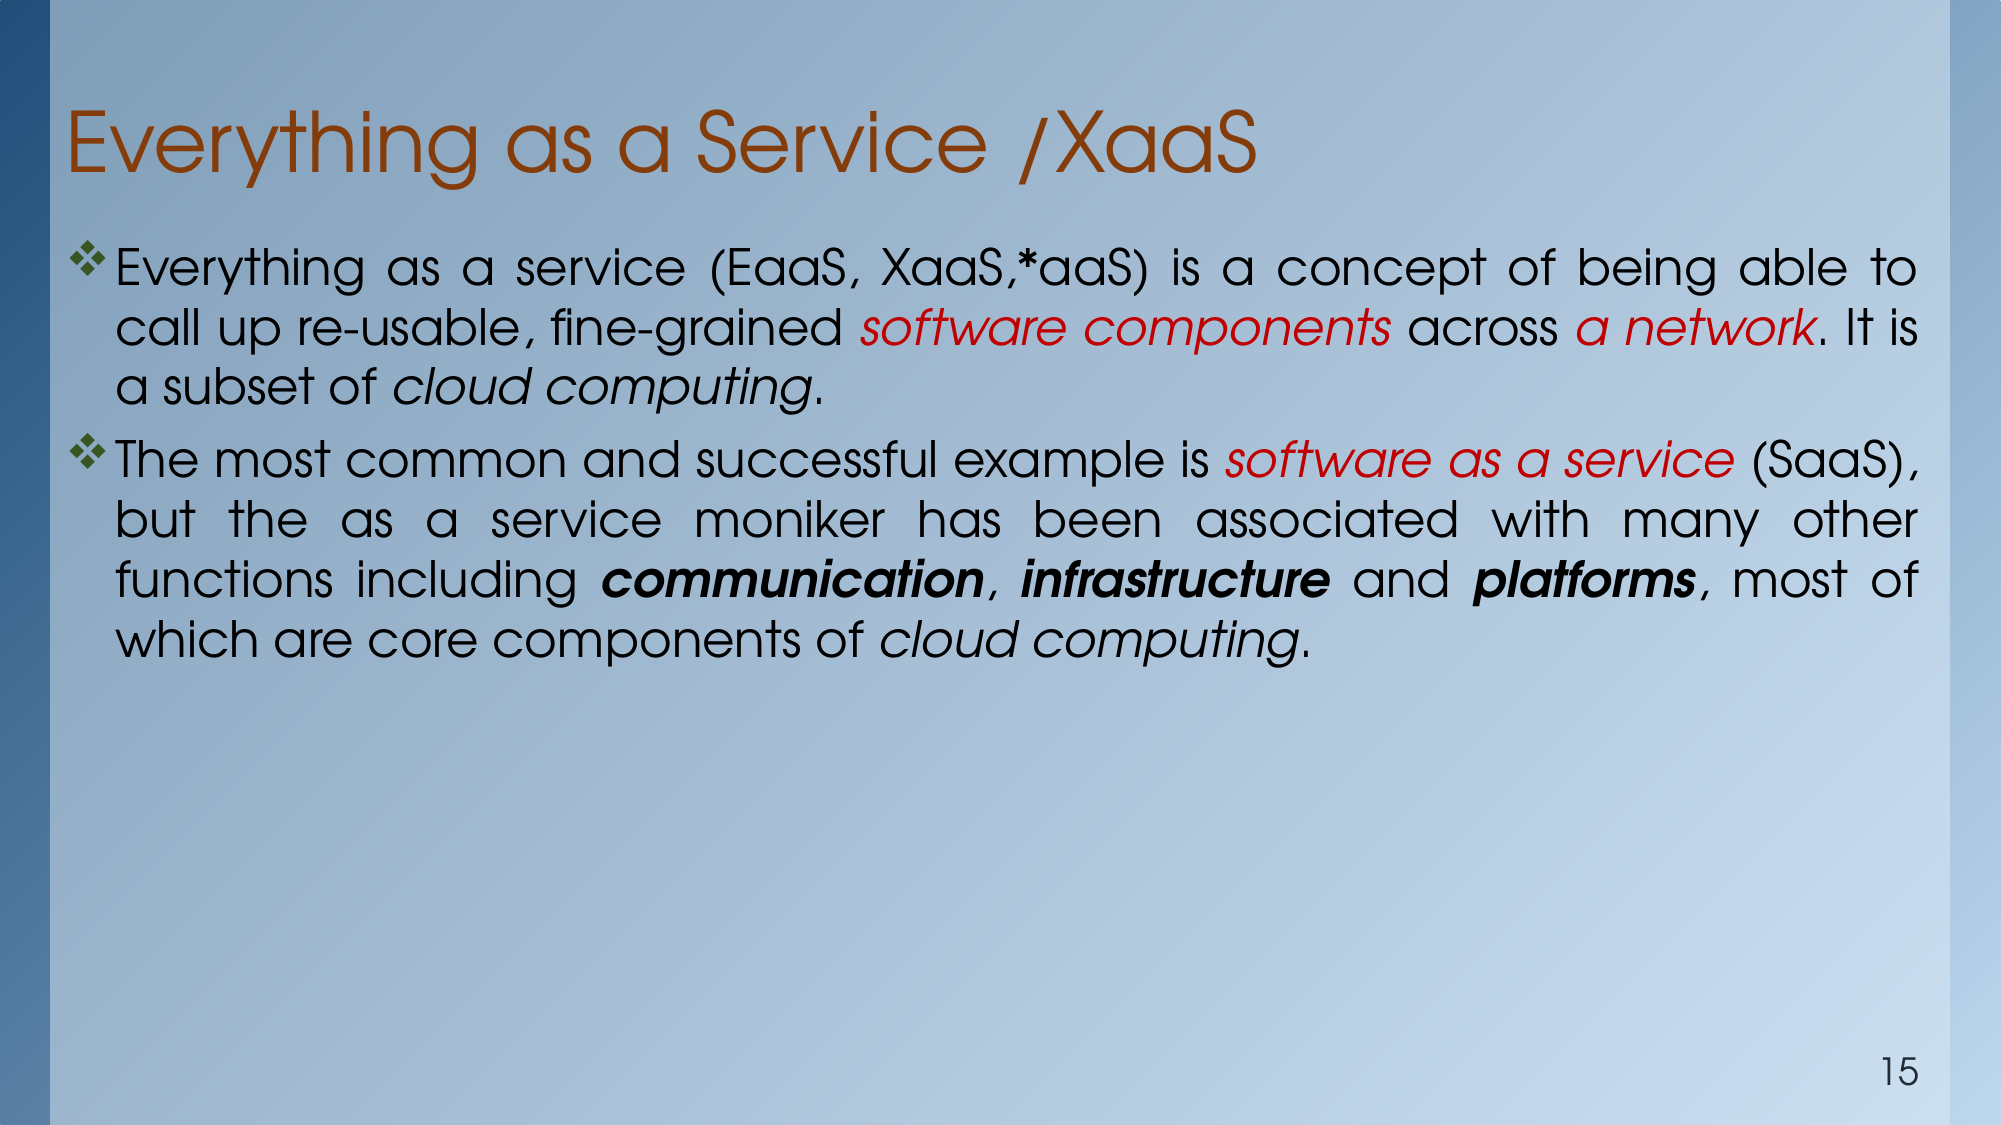

# Everything as a Service /XaaS
Everything as a service (EaaS, XaaS,*aaS) is a concept of being able to call up re-usable, fine-grained software components across a network. It is a subset of cloud computing.
The most common and successful example is software as a service (SaaS), but the as a service moniker has been associated with many other functions including communication, infrastructure and platforms, most of which are core components of cloud computing.

15